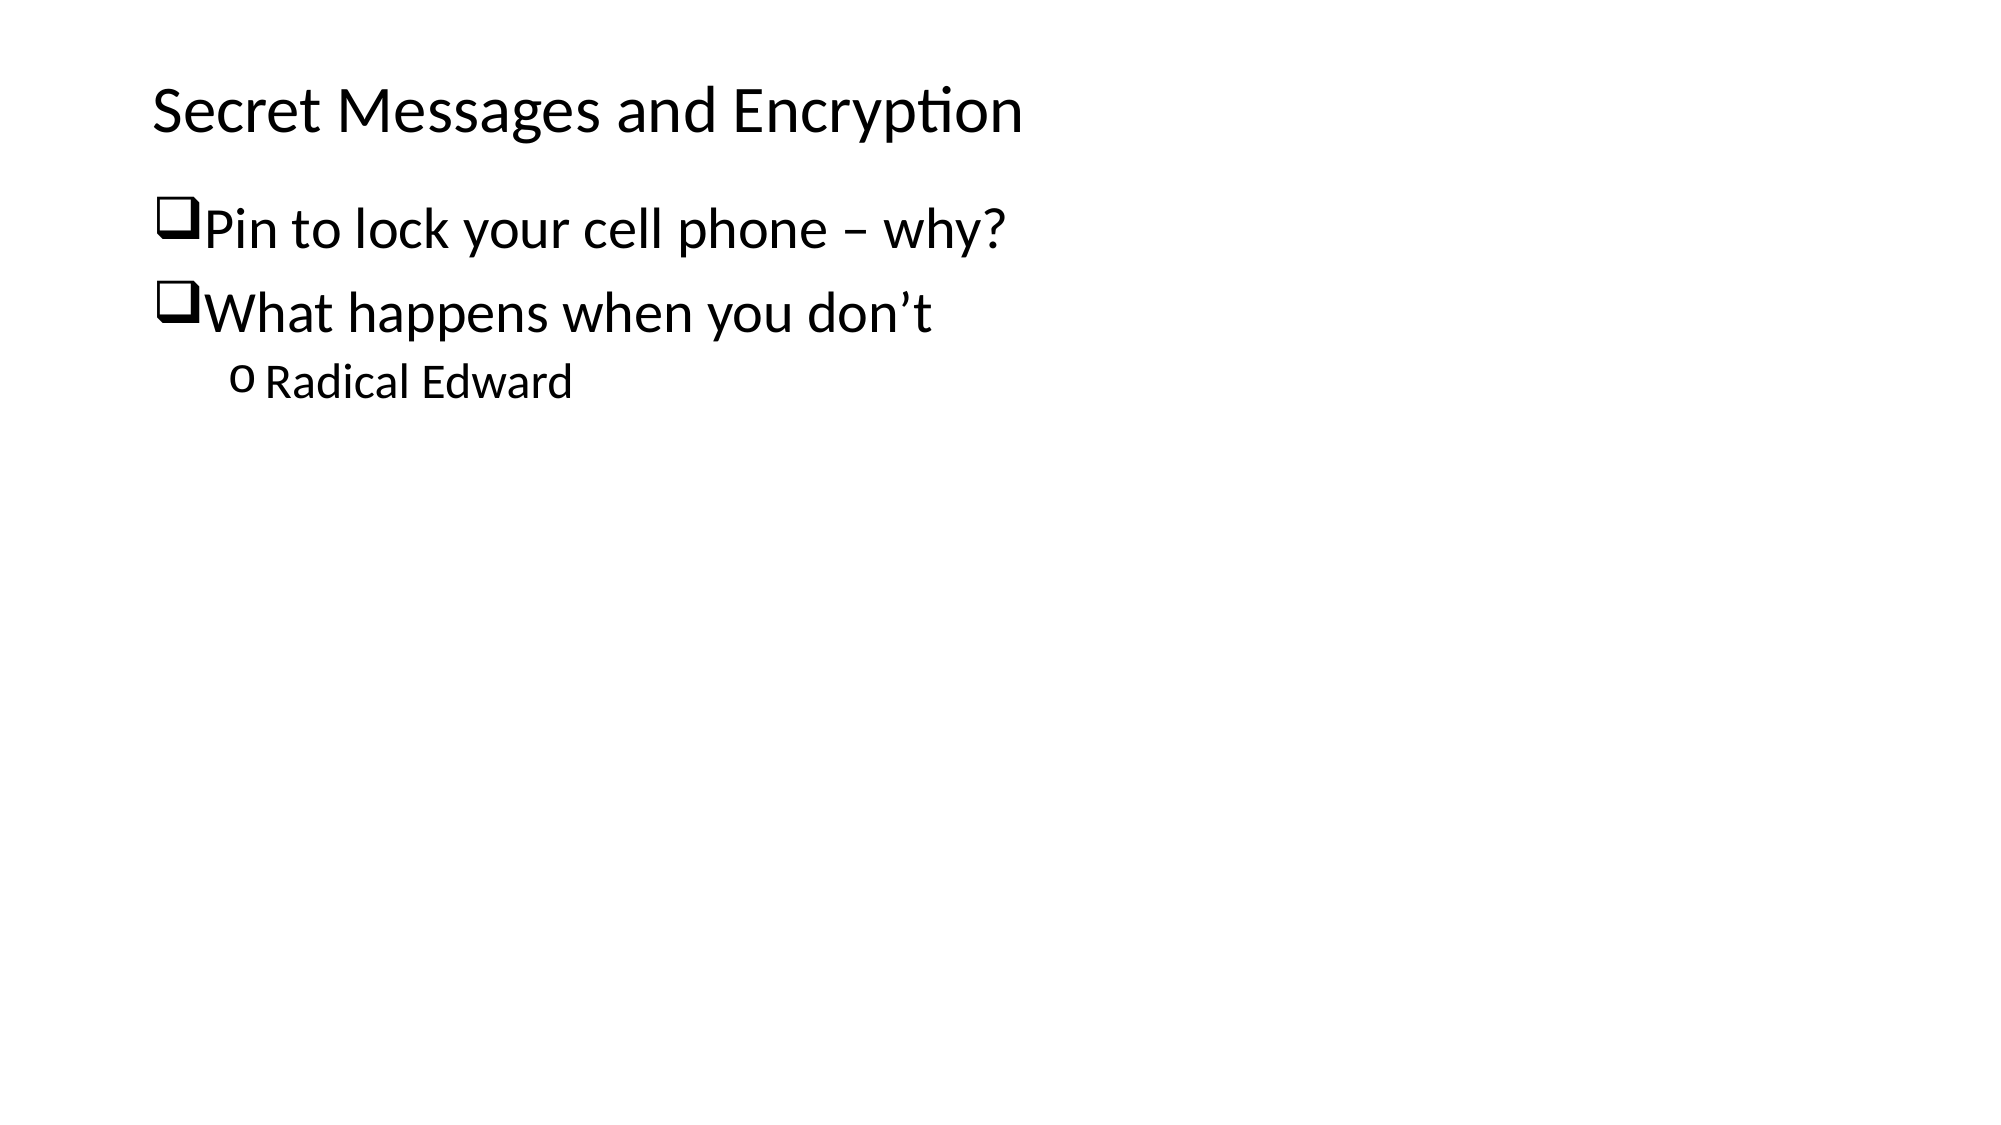

# Secret Messages and Encryption
Pin to lock your cell phone – why?
What happens when you don’t
Radical Edward